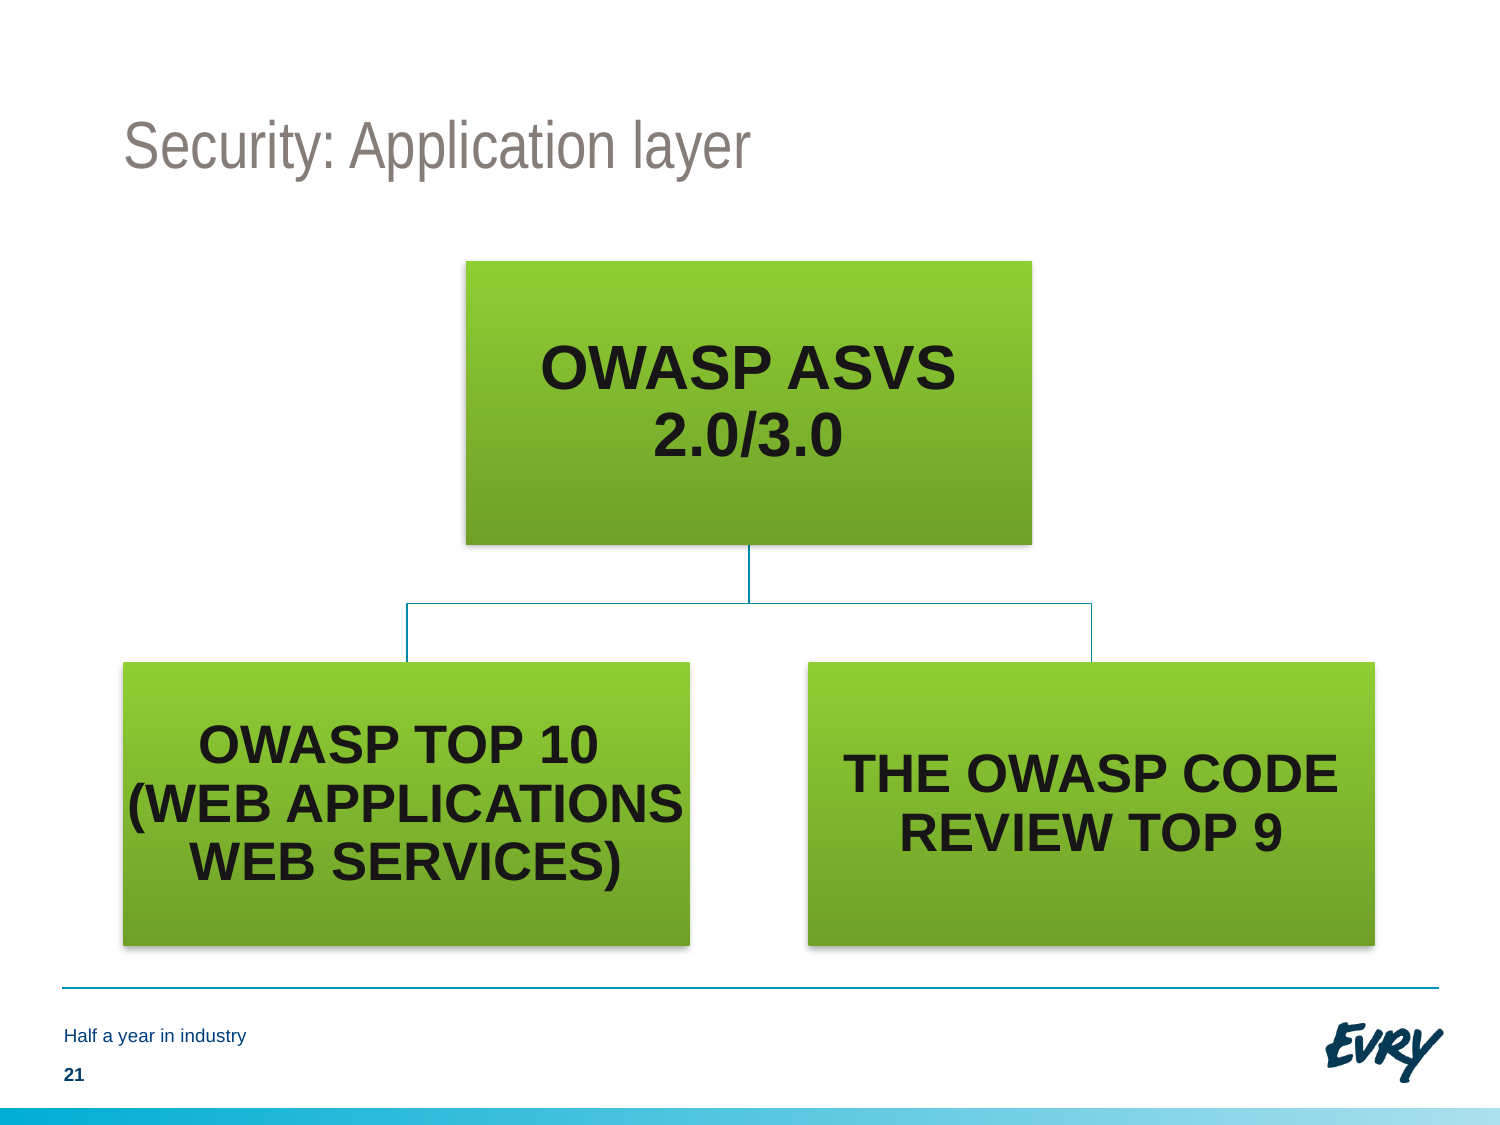

# Security: Application layer
OWASP ASVS 2.0/3.0
OWASP Top 10
(Web applications
Web services)
The OWASP Code Review Top 9
Half a year in industry

21